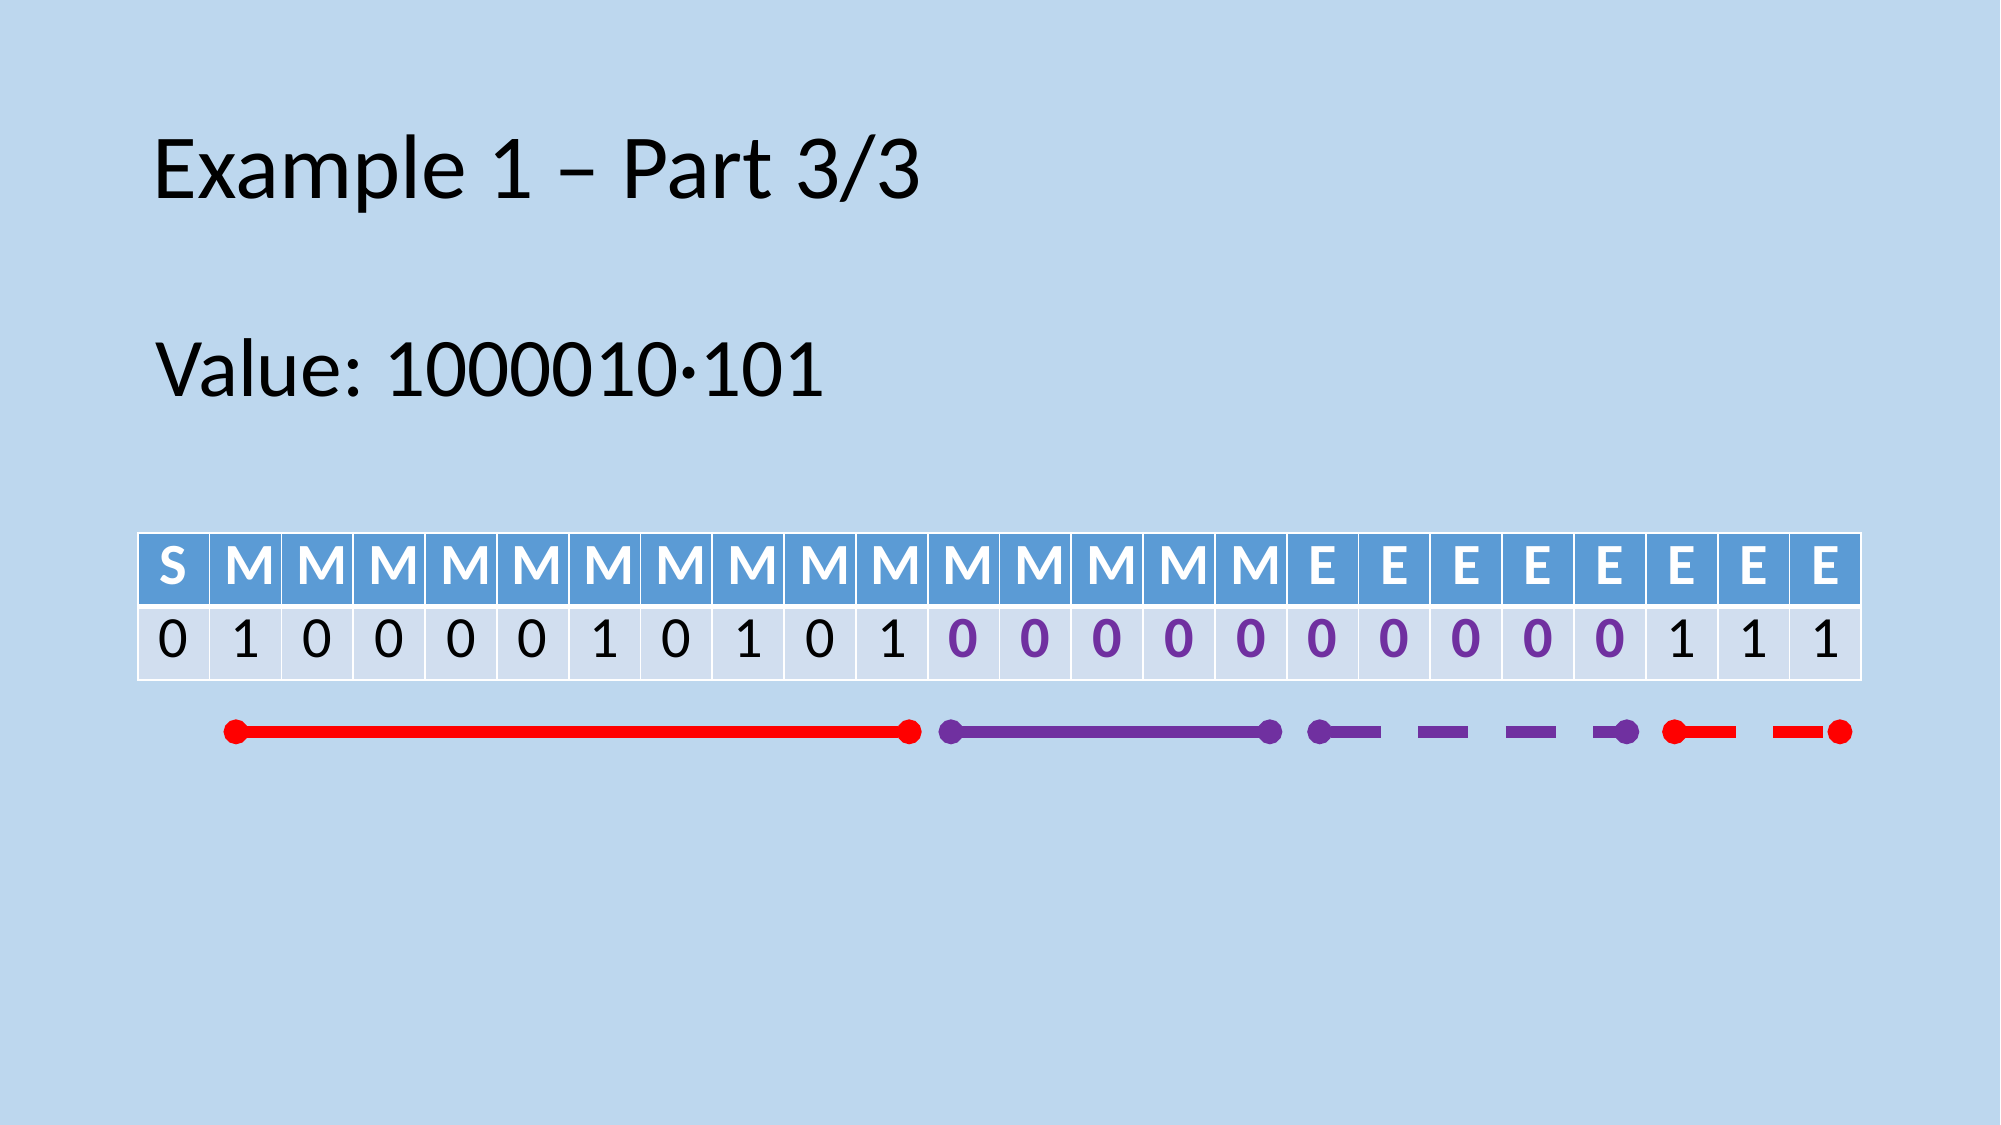

# Example 1 – Part 3/3
Value: 1000010·101
| S | M | M | M | M | M | M | M | M | M | M | M | M | M | M | M | E | E | E | E | E | E | E | E |
| --- | --- | --- | --- | --- | --- | --- | --- | --- | --- | --- | --- | --- | --- | --- | --- | --- | --- | --- | --- | --- | --- | --- | --- |
| 0 | 1 | 0 | 0 | 0 | 0 | 1 | 0 | 1 | 0 | 1 | 0 | 0 | 0 | 0 | 0 | 0 | 0 | 0 | 0 | 0 | 1 | 1 | 1 |